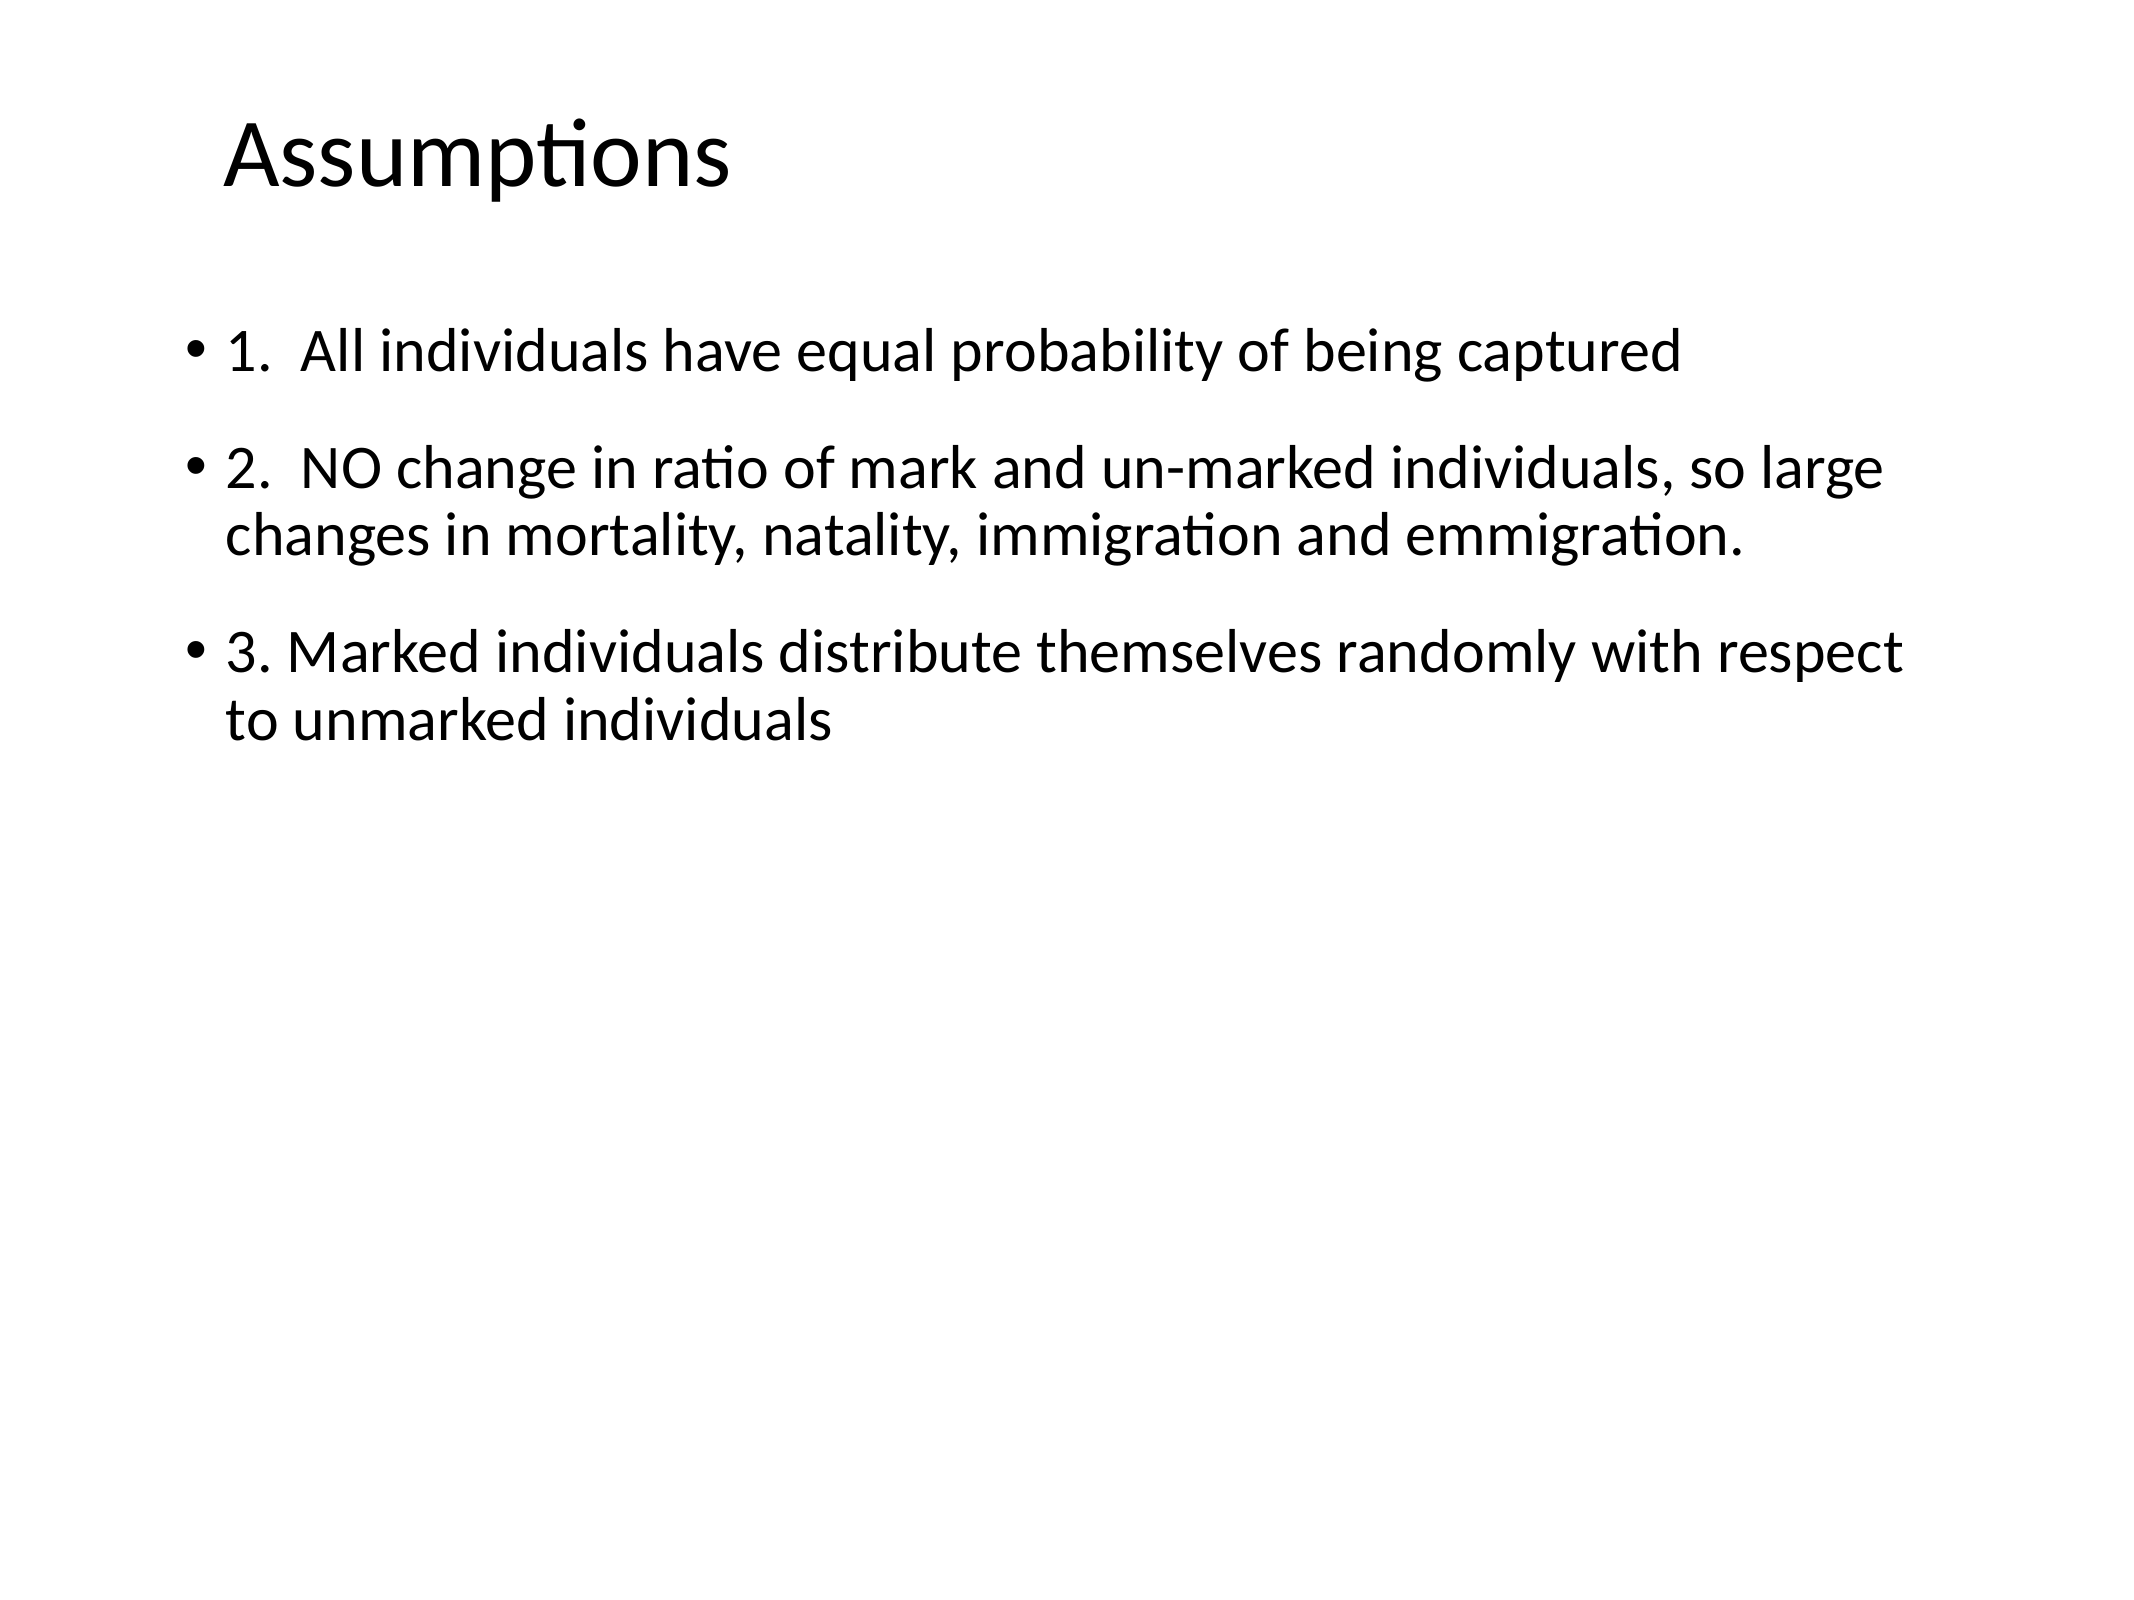

# Assumptions
1.  All individuals have equal probability of being captured
2.  NO change in ratio of mark and un-marked individuals, so large changes in mortality, natality, immigration and emmigration.
3. Marked individuals distribute themselves randomly with respect to unmarked individuals